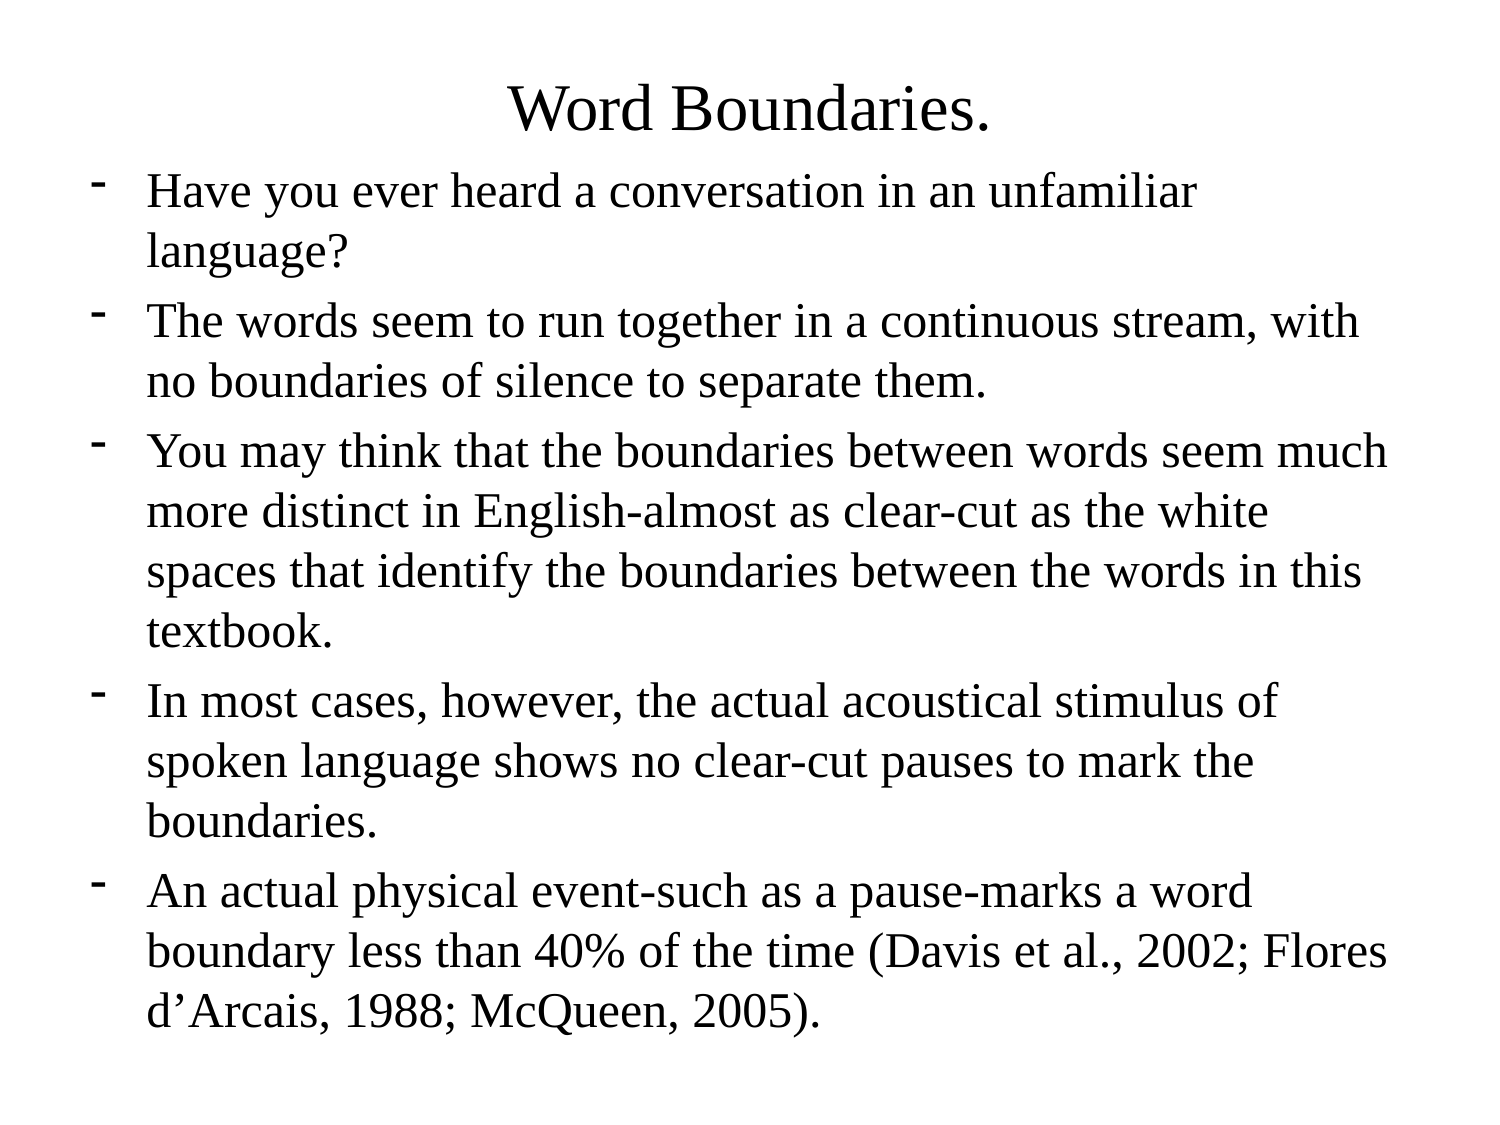

# Word Boundaries.
Have you ever heard a conversation in an unfamiliar language?
The words seem to run together in a continuous stream, with no boundaries of silence to separate them.
You may think that the boundaries between words seem much more distinct in English-almost as clear-cut as the white spaces that identify the boundaries between the words in this textbook.
In most cases, however, the actual acoustical stimulus of spoken language shows no clear-cut pauses to mark the boundaries.
An actual physical event-such as a pause-marks a word boundary less than 40% of the time (Davis et al., 2002; Flores d’Arcais, 1988; McQueen, 2005).